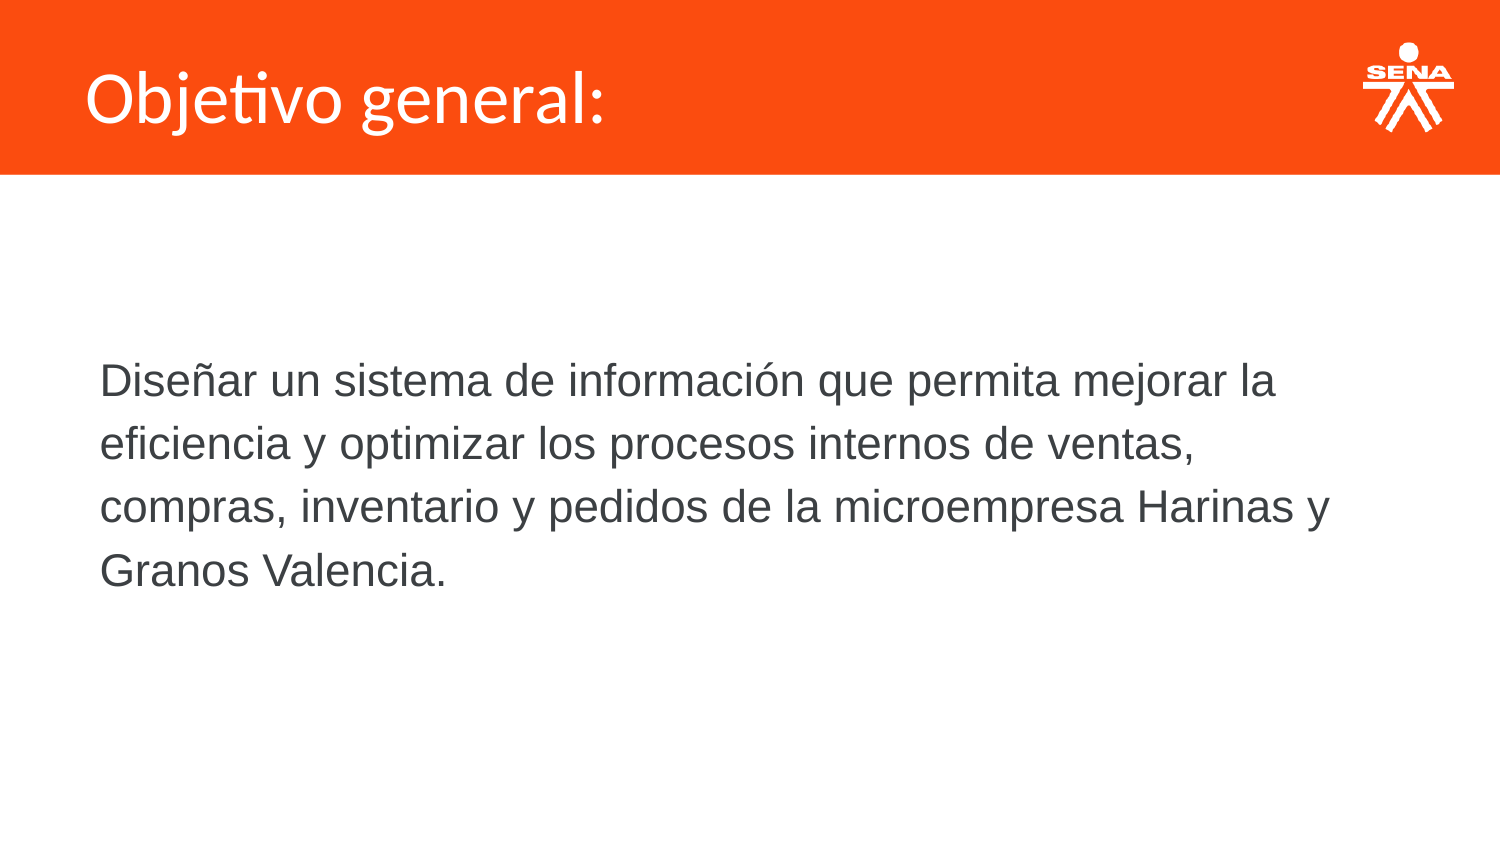

Objetivo general:
Diseñar un sistema de información que permita mejorar la eficiencia y optimizar los procesos internos de ventas, compras, inventario y pedidos de la microempresa Harinas y Granos Valencia.